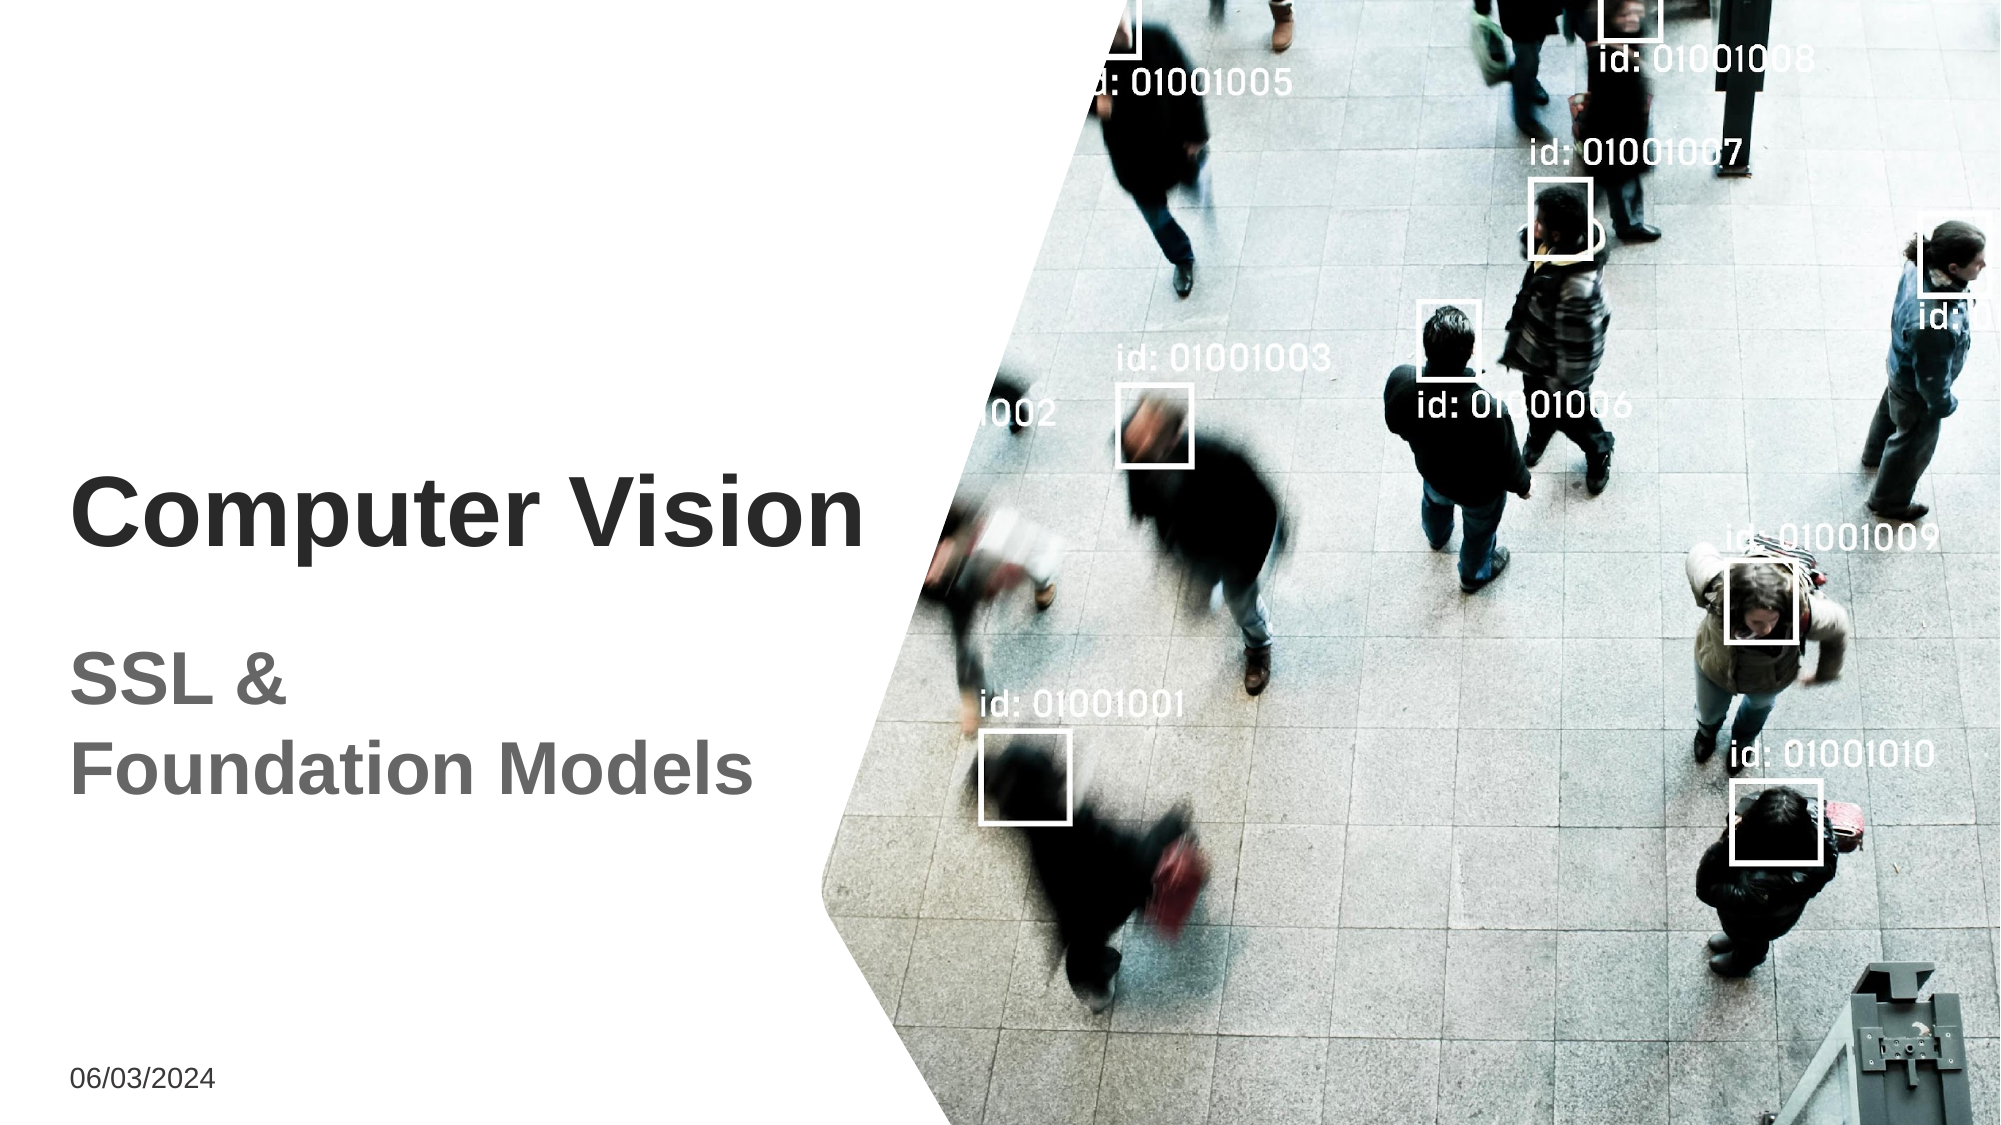

Сomputer Vision

SSL &
Foundation Models
06/03/2024